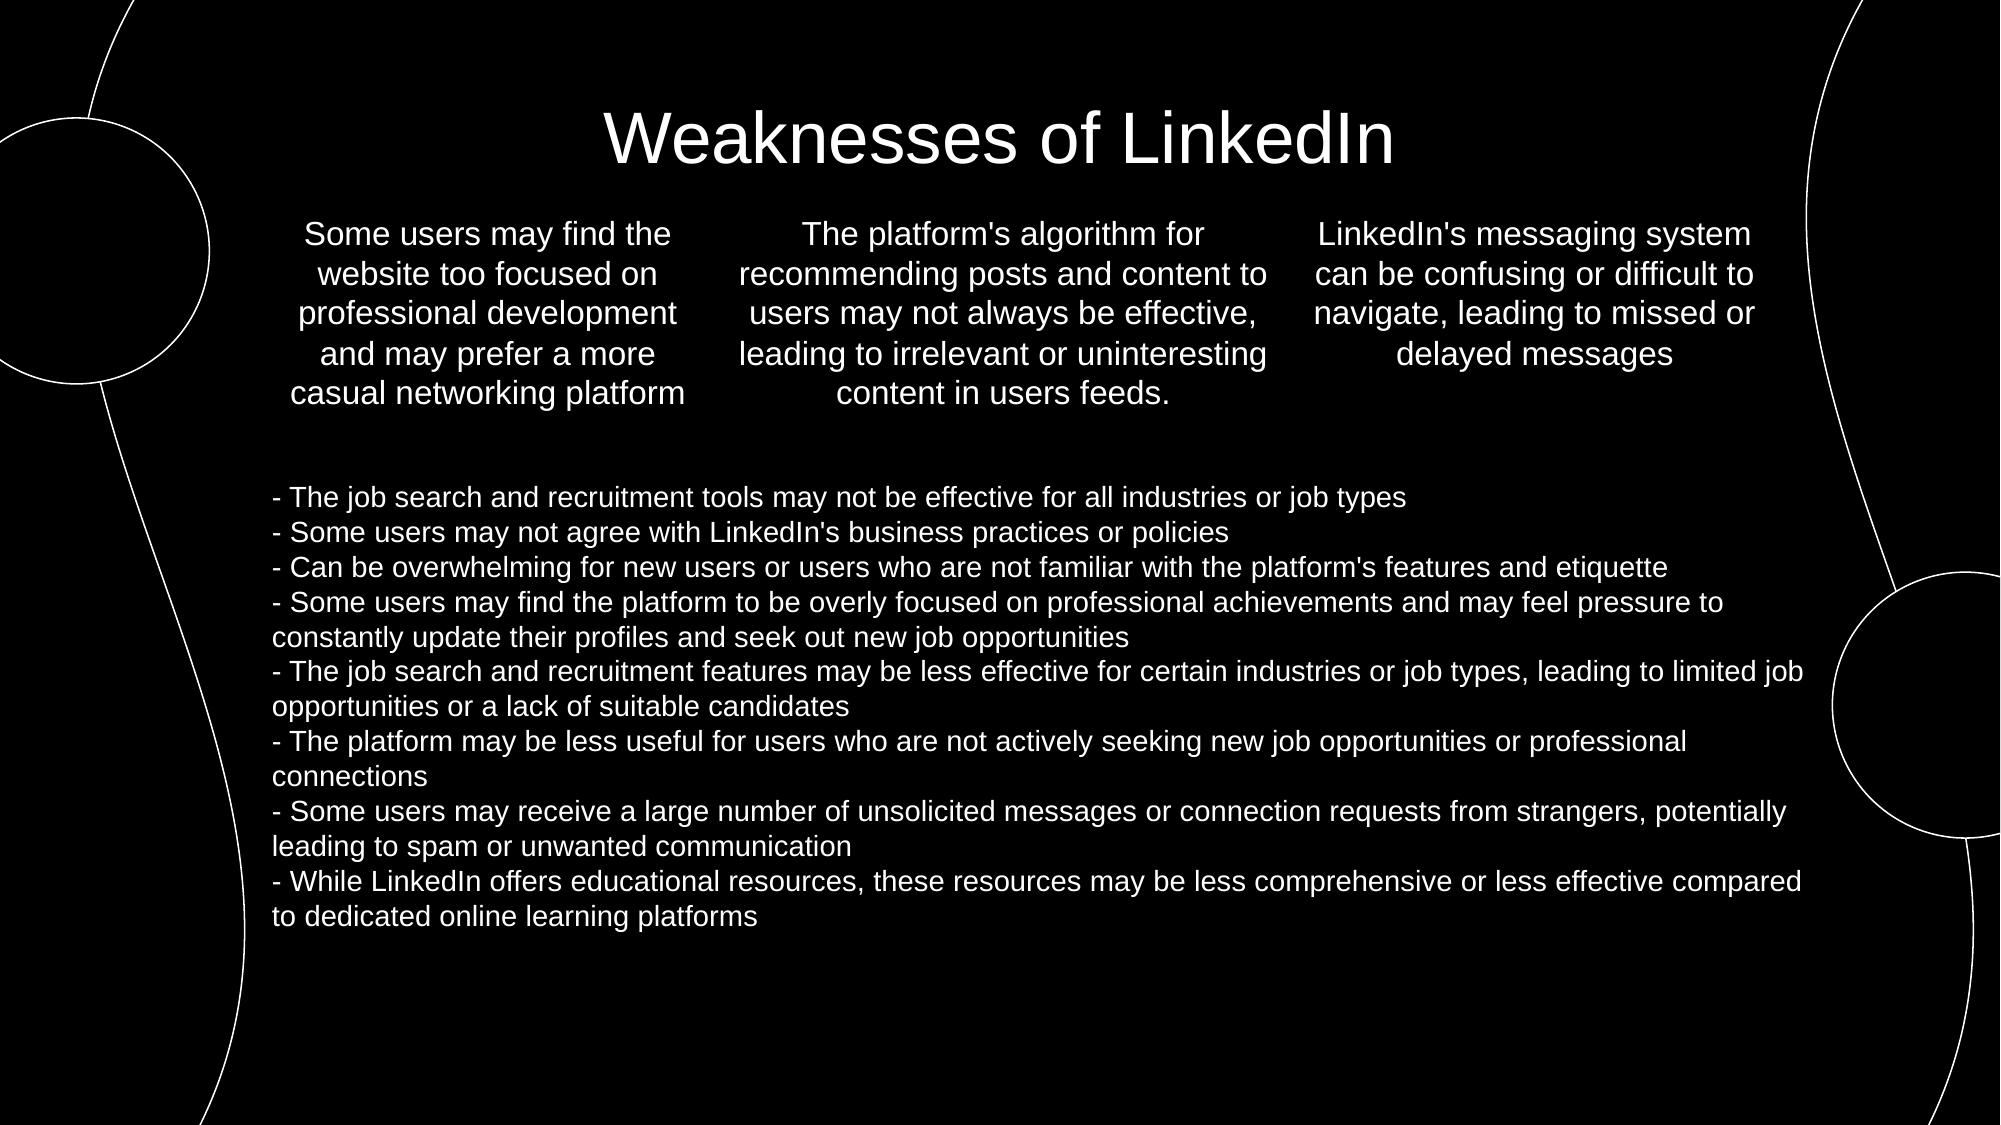

# Weaknesses of LinkedIn
Some users may find the website too focused on professional development and may prefer a more casual networking platform
The platform's algorithm for recommending posts and content to users may not always be effective, leading to irrelevant or uninteresting content in users feeds.
LinkedIn's messaging system can be confusing or difficult to navigate, leading to missed or delayed messages
- The job search and recruitment tools may not be effective for all industries or job types
- Some users may not agree with LinkedIn's business practices or policies
- Can be overwhelming for new users or users who are not familiar with the platform's features and etiquette
- Some users may find the platform to be overly focused on professional achievements and may feel pressure to constantly update their profiles and seek out new job opportunities
- The job search and recruitment features may be less effective for certain industries or job types, leading to limited job opportunities or a lack of suitable candidates
- The platform may be less useful for users who are not actively seeking new job opportunities or professional connections
- Some users may receive a large number of unsolicited messages or connection requests from strangers, potentially leading to spam or unwanted communication
- While LinkedIn offers educational resources, these resources may be less comprehensive or less effective compared to dedicated online learning platforms